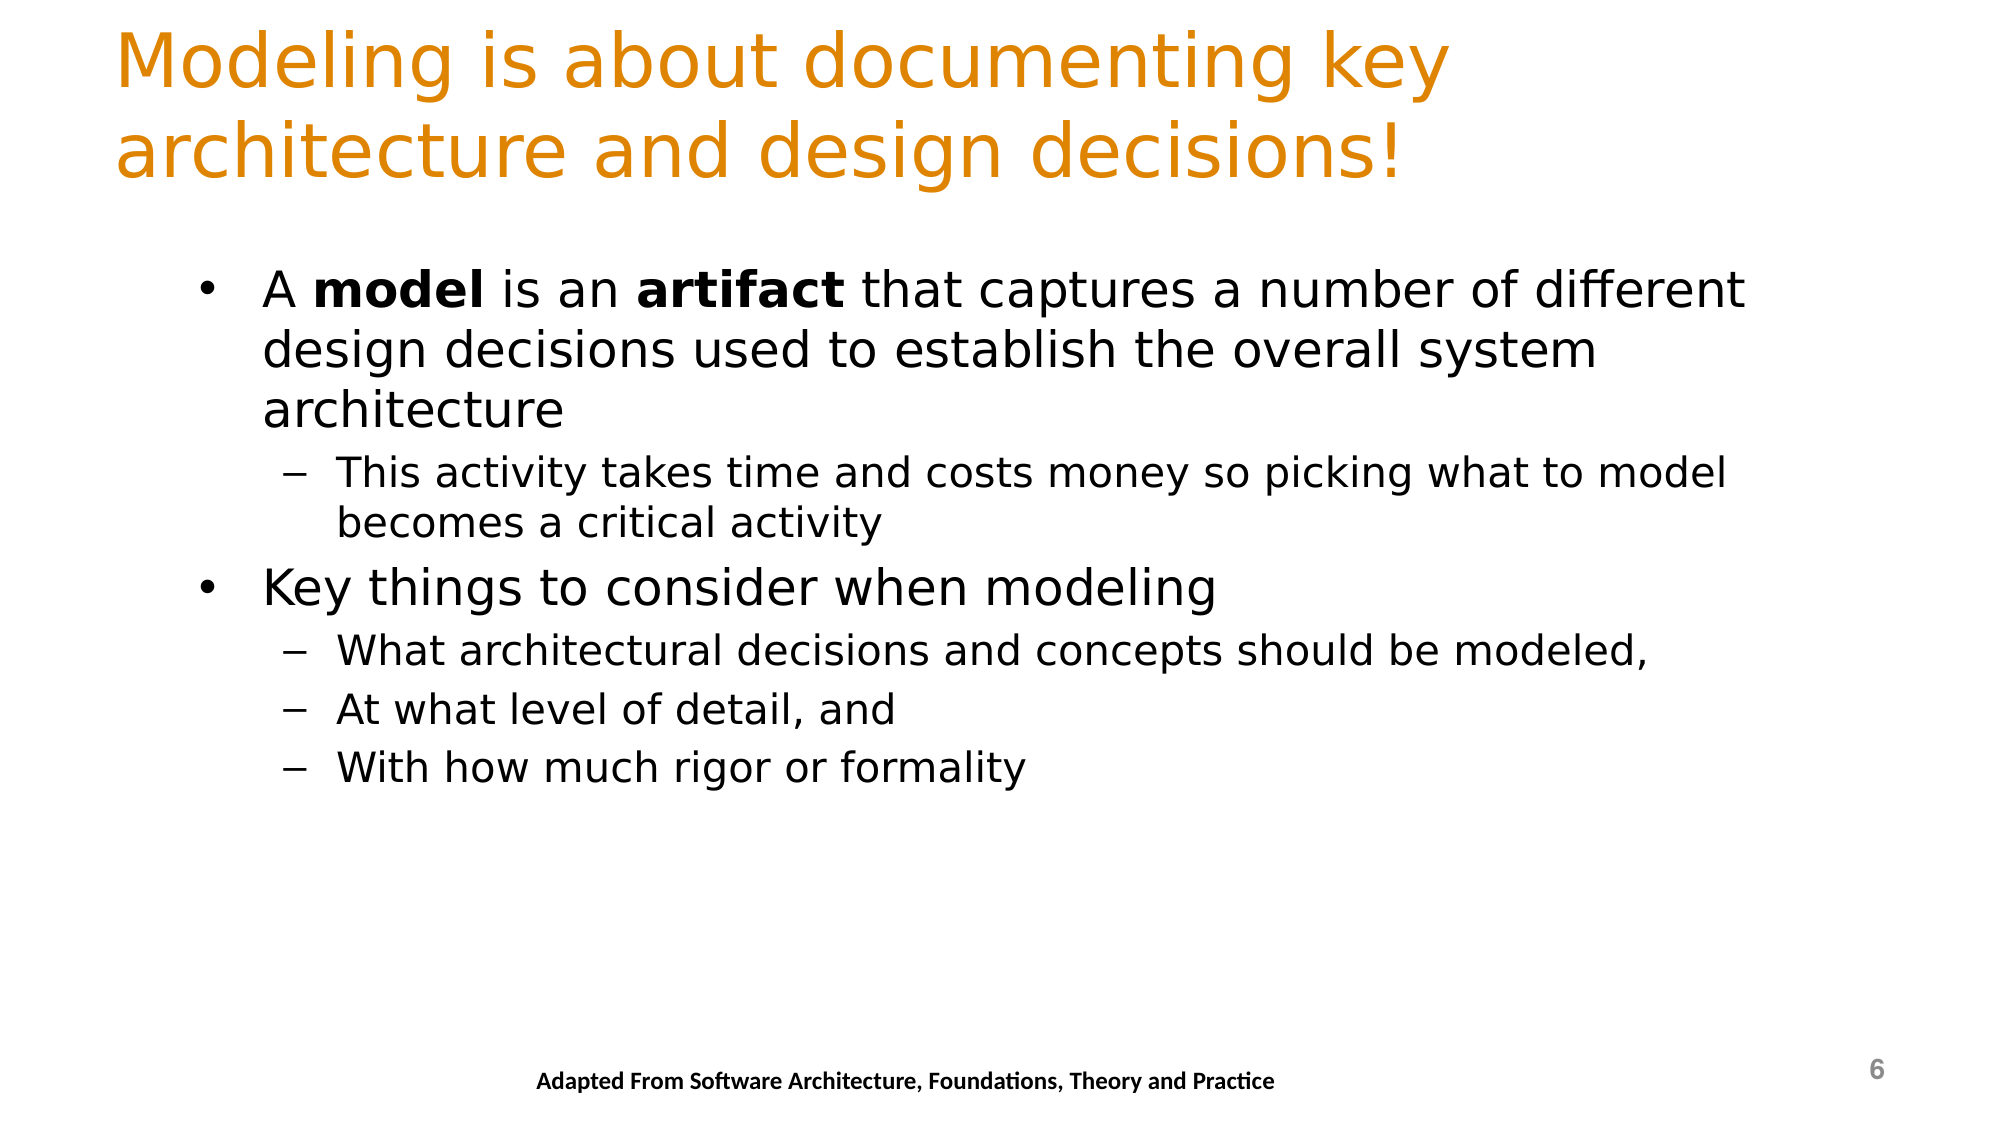

# Modeling is about documenting key architecture and design decisions!
A model is an artifact that captures a number of different design decisions used to establish the overall system architecture
This activity takes time and costs money so picking what to model becomes a critical activity
Key things to consider when modeling
What architectural decisions and concepts should be modeled,
At what level of detail, and
With how much rigor or formality
6
Adapted From Software Architecture, Foundations, Theory and Practice